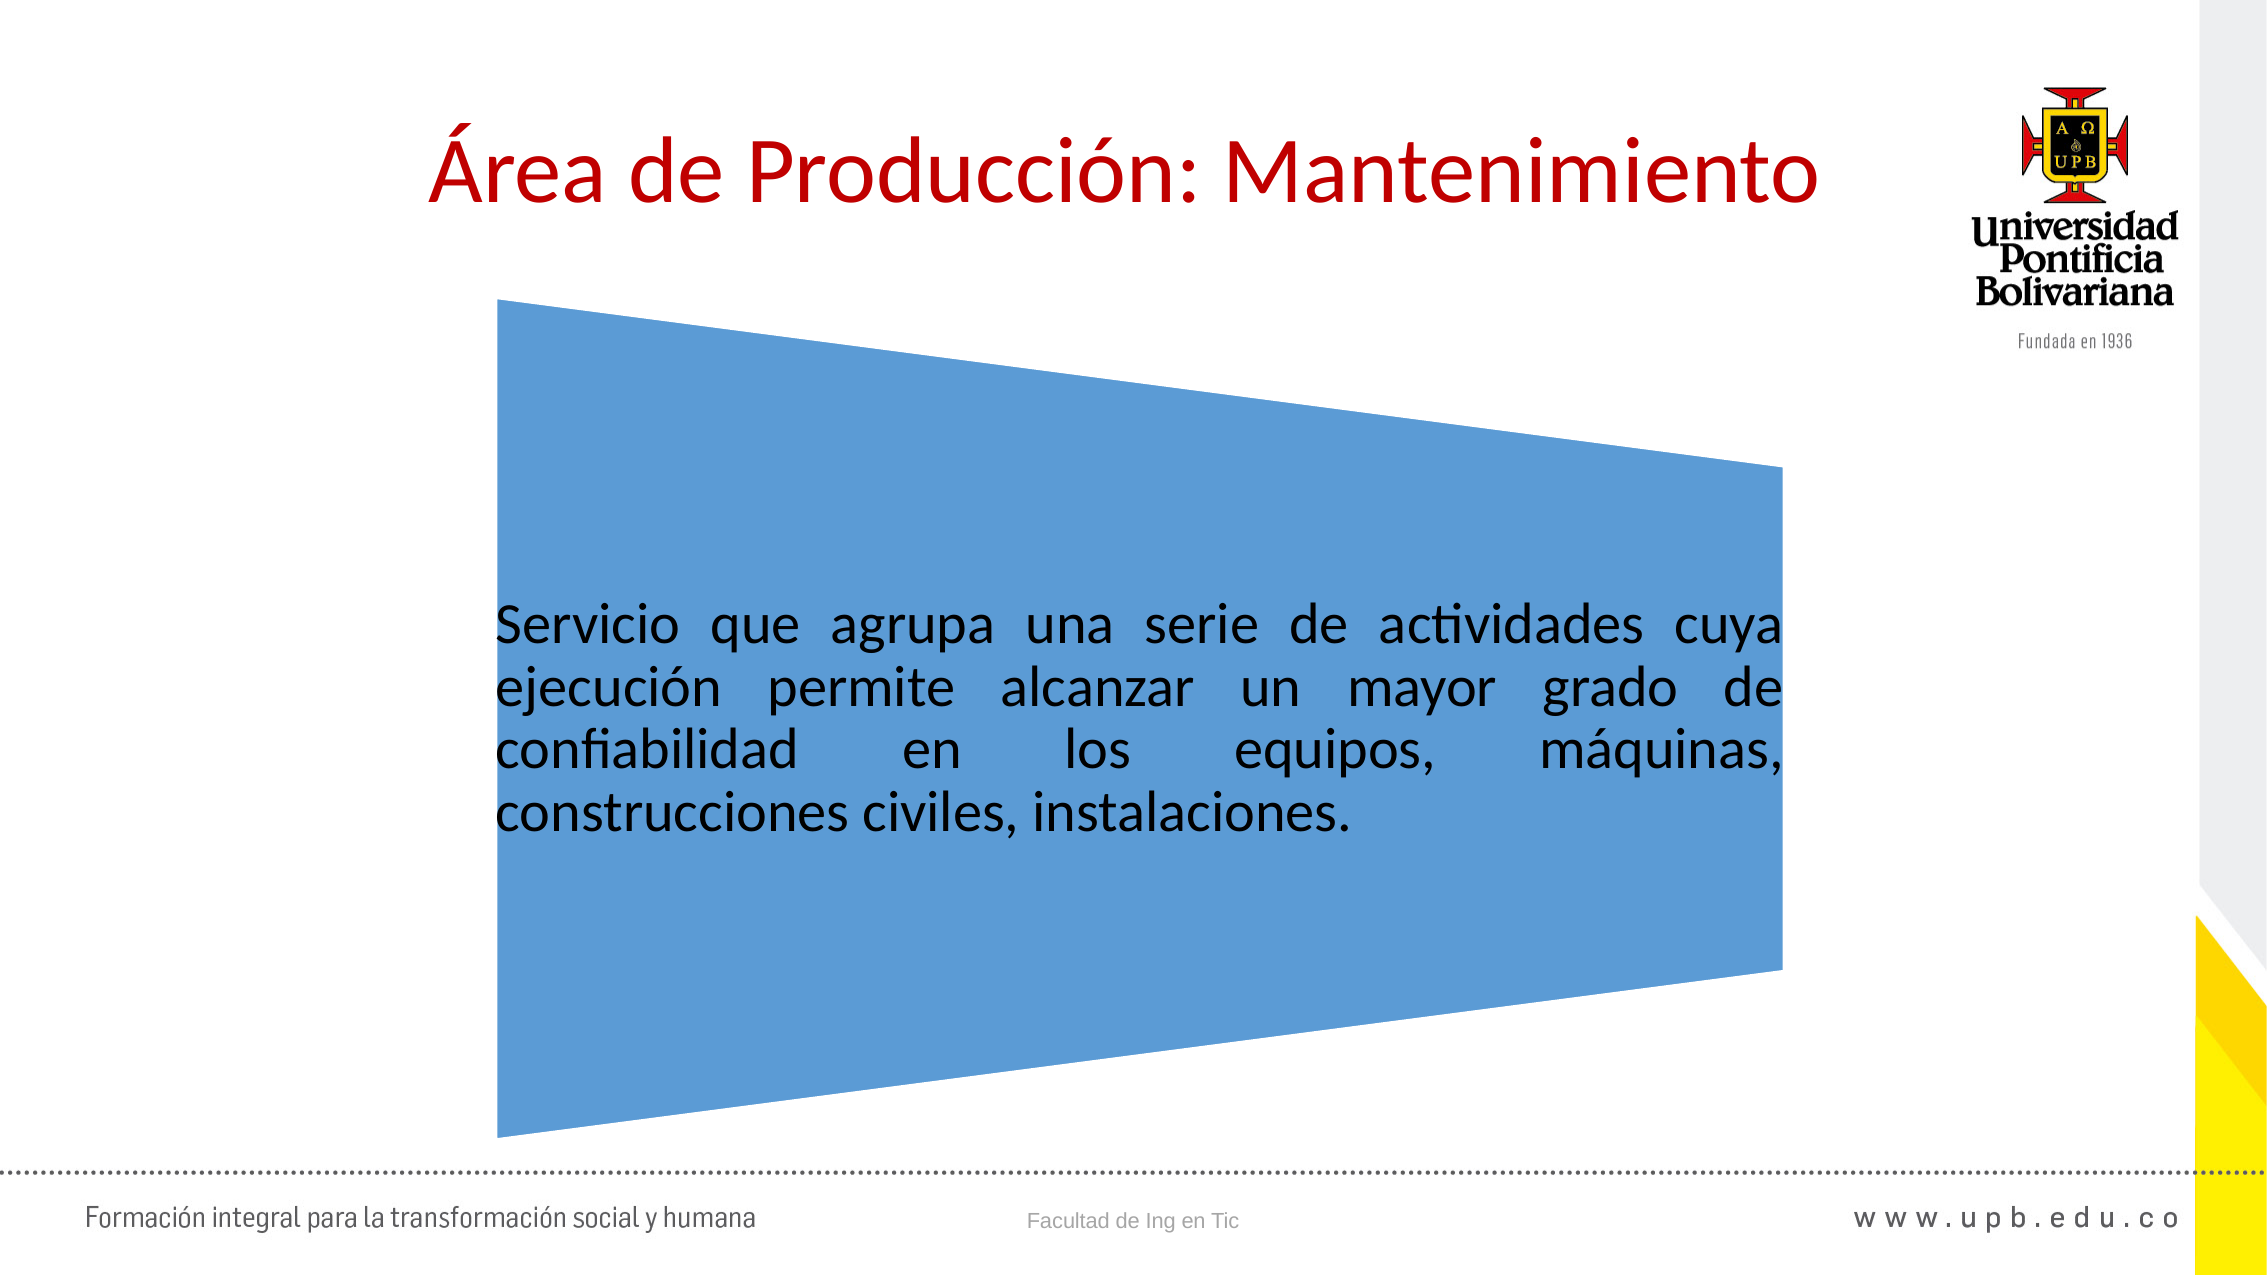

07:52
Teoría de las Organizaciones - Capítulo I: La Empresa
39
# Área de Producción: Mantenimiento
Servicio que agrupa una serie de actividades cuya ejecución permite alcanzar un mayor grado de confiabilidad en los equipos, máquinas, construcciones civiles, instalaciones.